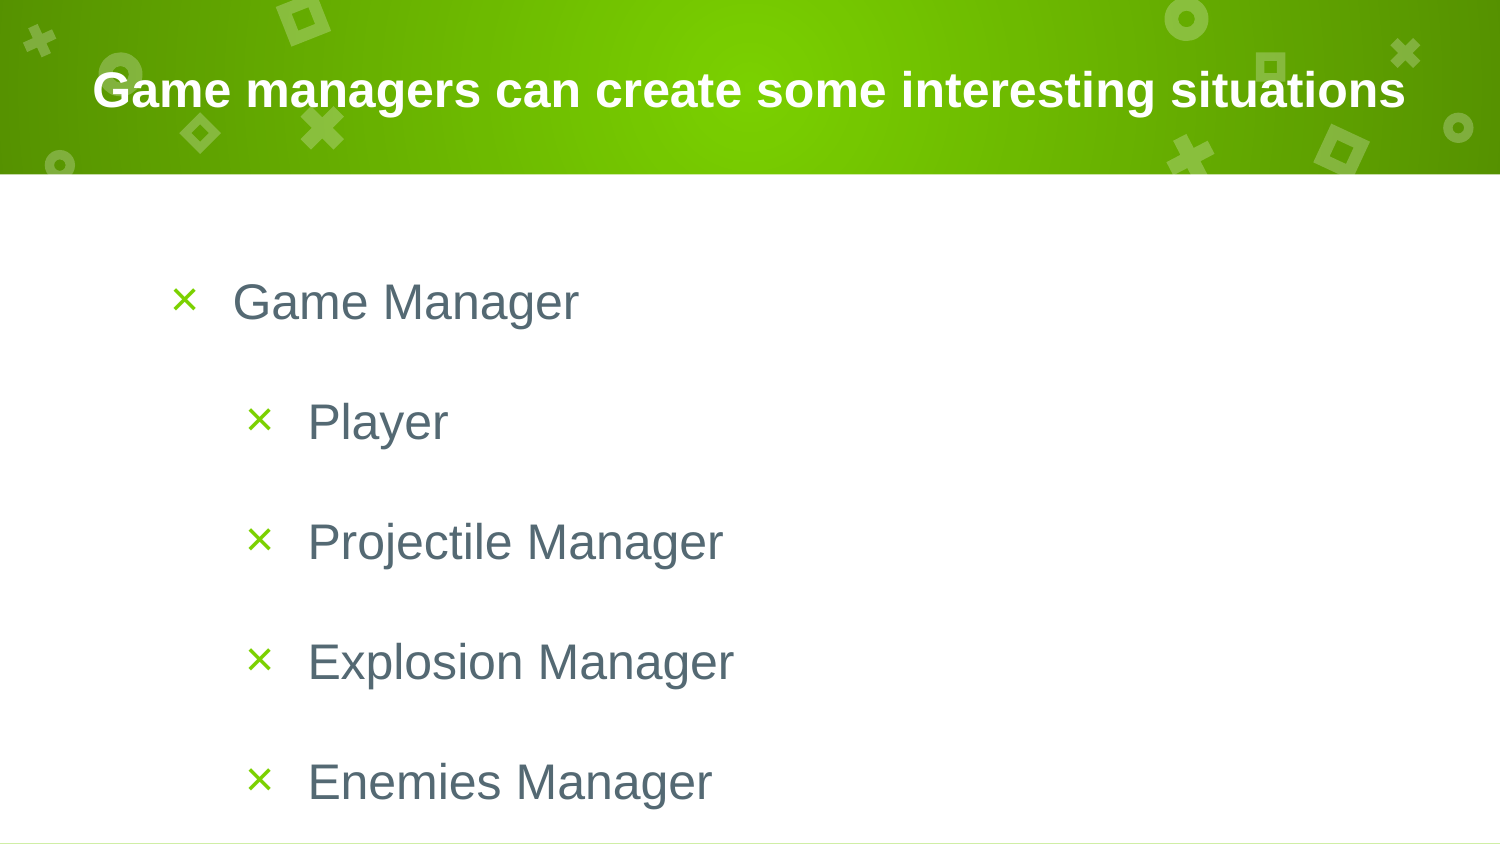

# Game managers can create some interesting situations
Game Manager
Player
Projectile Manager
Explosion Manager
Enemies Manager